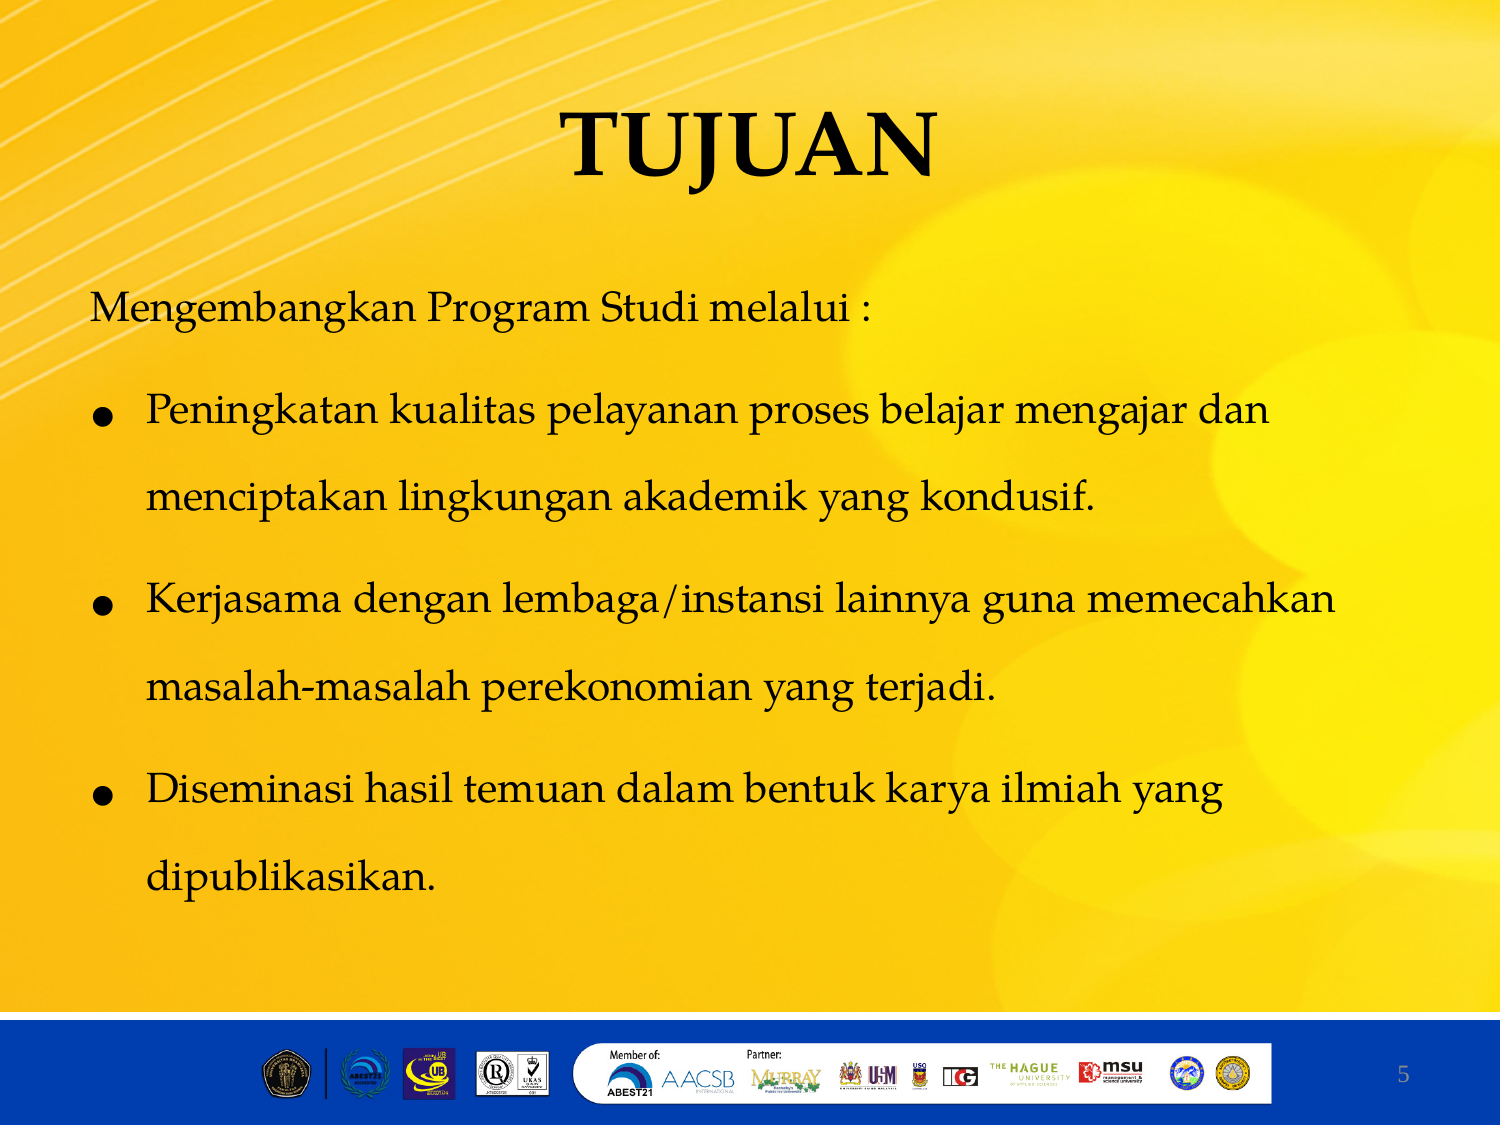

# TUJUAN
Mengembangkan Program Studi melalui :
Peningkatan kualitas pelayanan proses belajar mengajar dan menciptakan lingkungan akademik yang kondusif.
Kerjasama dengan lembaga/instansi lainnya guna memecahkan masalah-masalah perekonomian yang terjadi.
Diseminasi hasil temuan dalam bentuk karya ilmiah yang dipublikasikan.

5